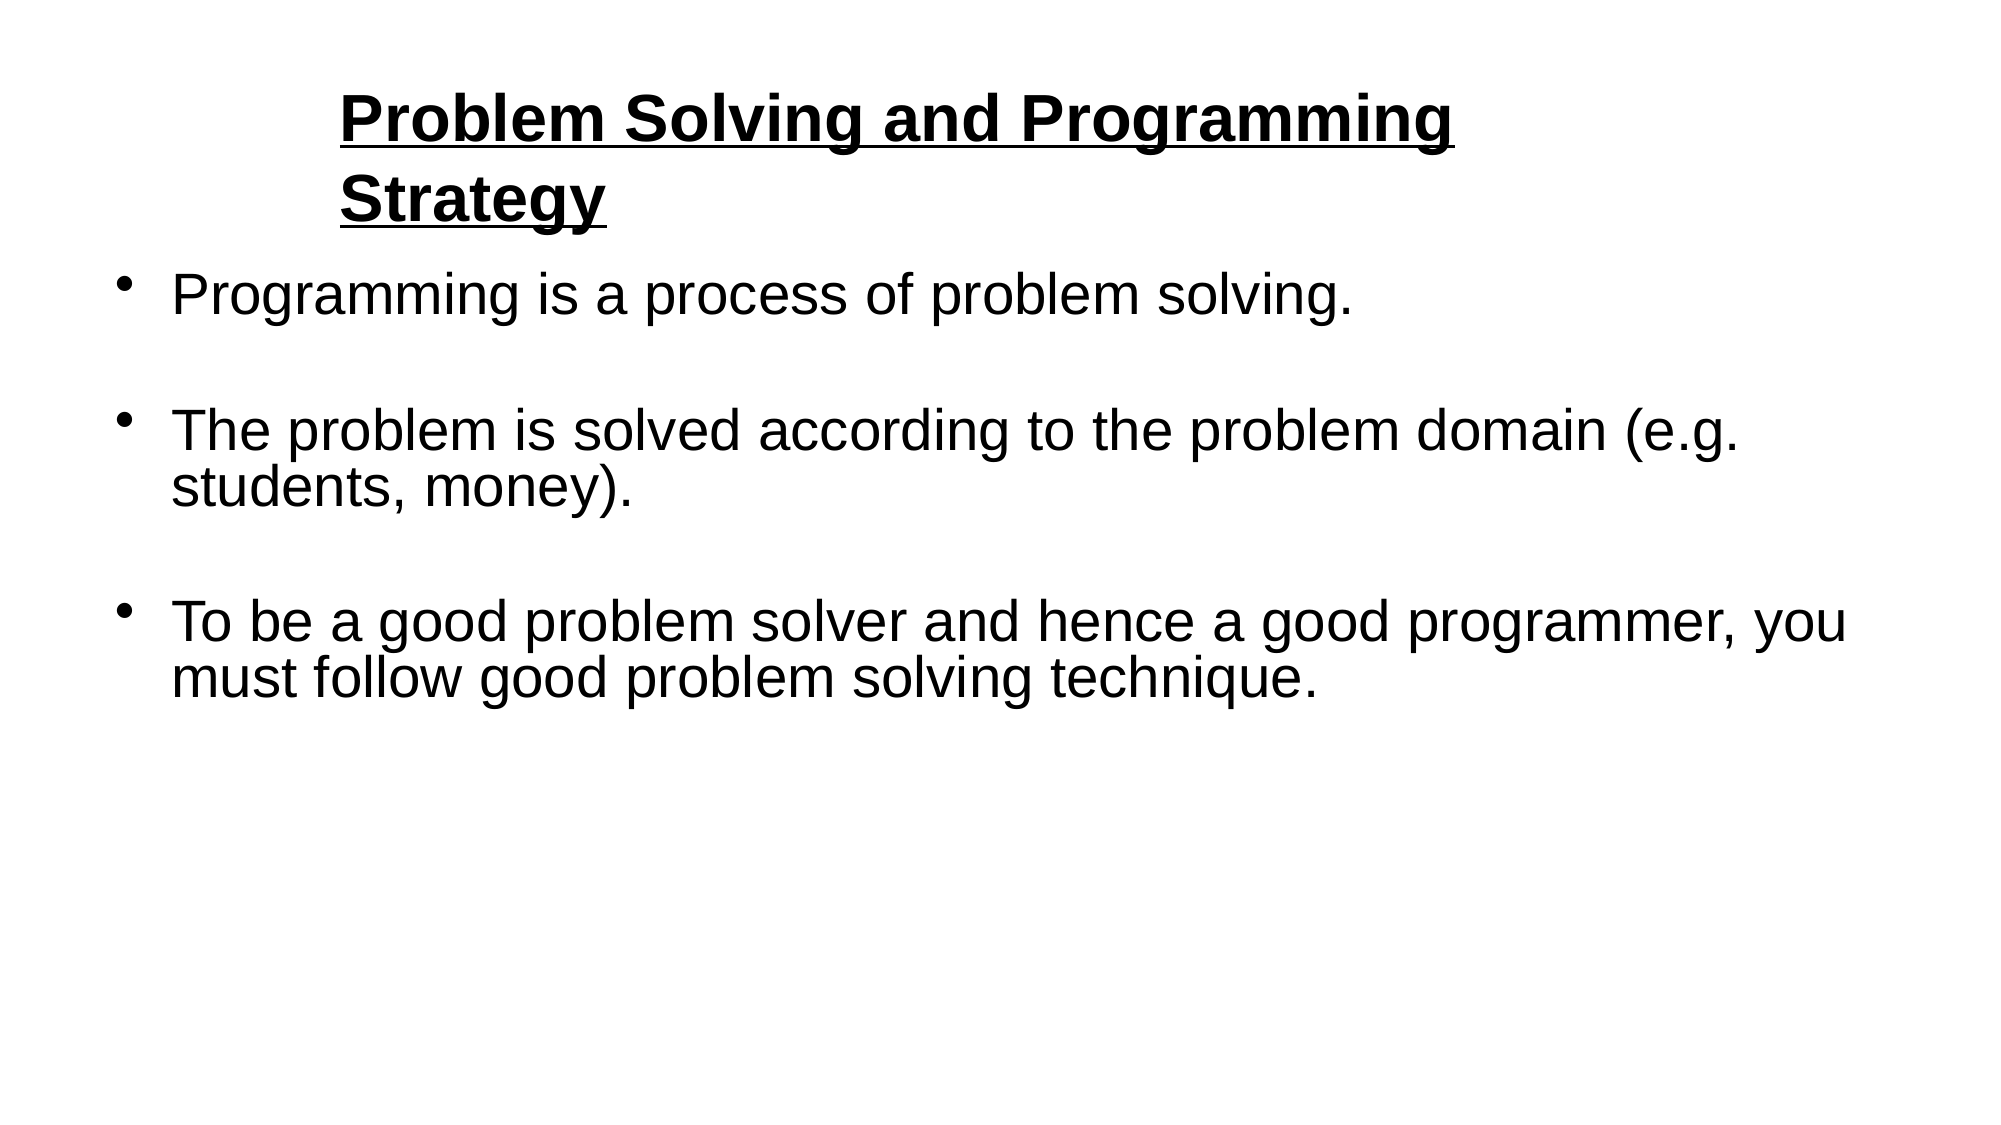

# Problem Solving and Programming Strategy
Programming is a process of problem solving.

The problem is solved according to the problem domain (e.g. students, money).

To be a good problem solver and hence a good programmer, you must follow good problem solving technique.